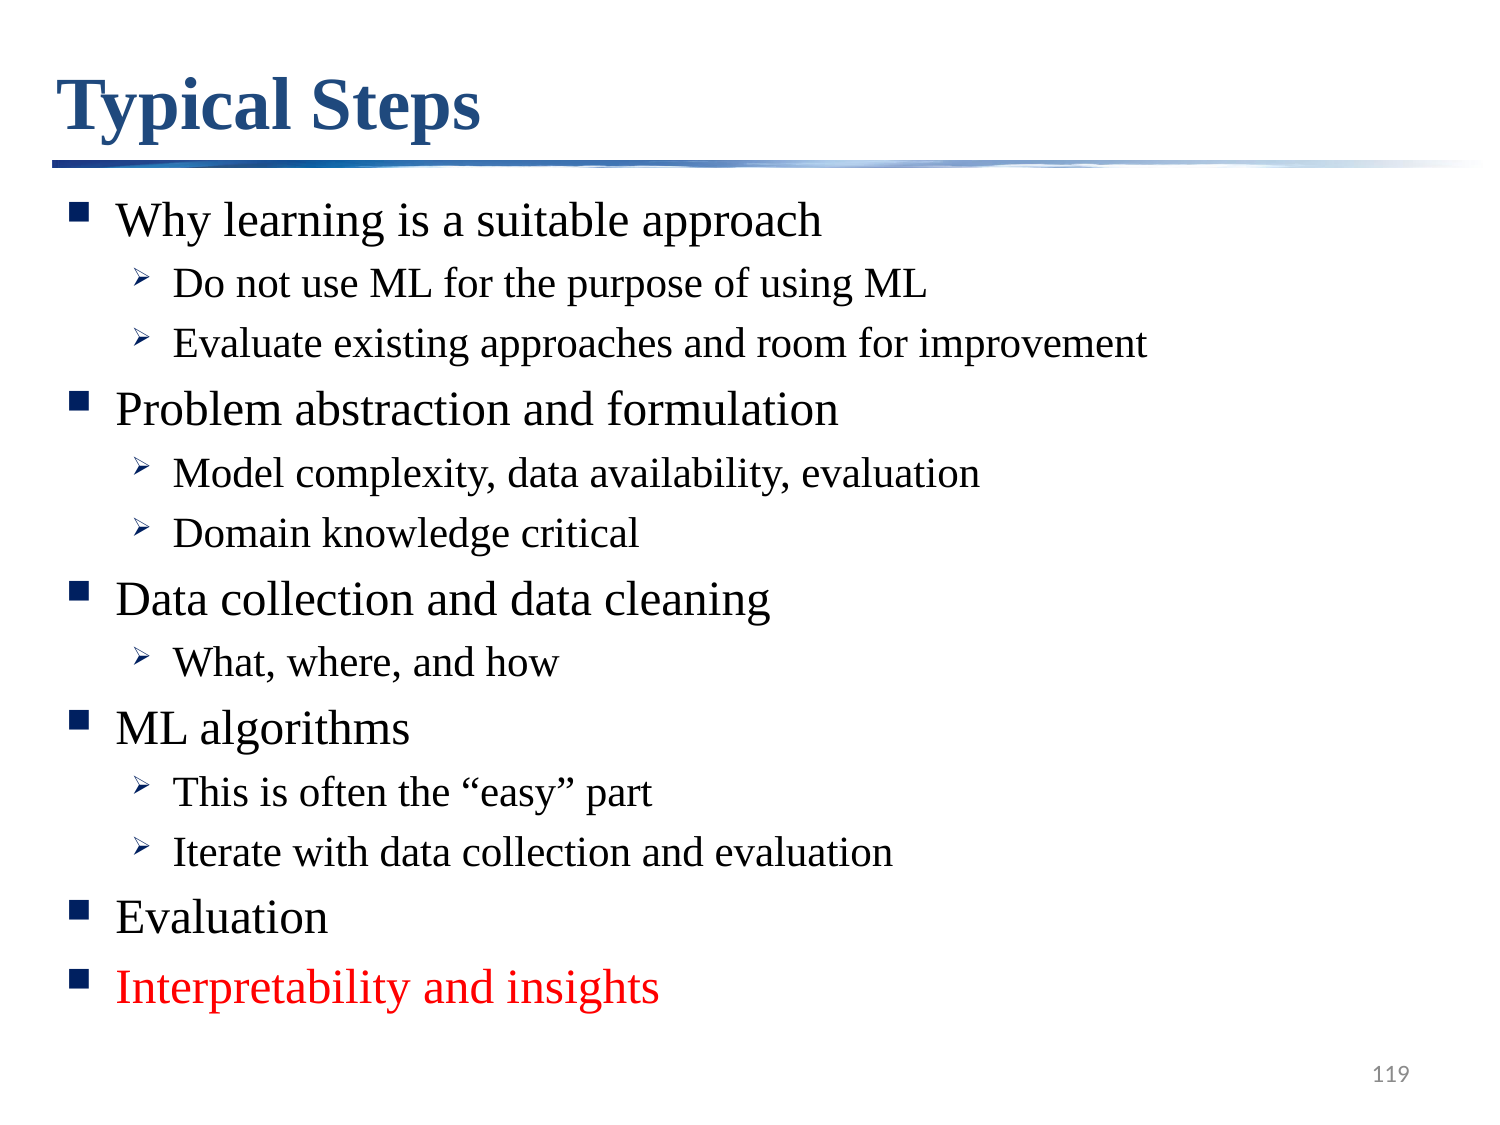

# Typical Steps
Why learning is a suitable approach
Do not use ML for the purpose of using ML
Evaluate existing approaches and room for improvement
Problem abstraction and formulation
Model complexity, data availability, evaluation
Domain knowledge critical
Data collection and data cleaning
What, where, and how
ML algorithms
This is often the “easy” part
Iterate with data collection and evaluation
Evaluation
Interpretability and insights

119